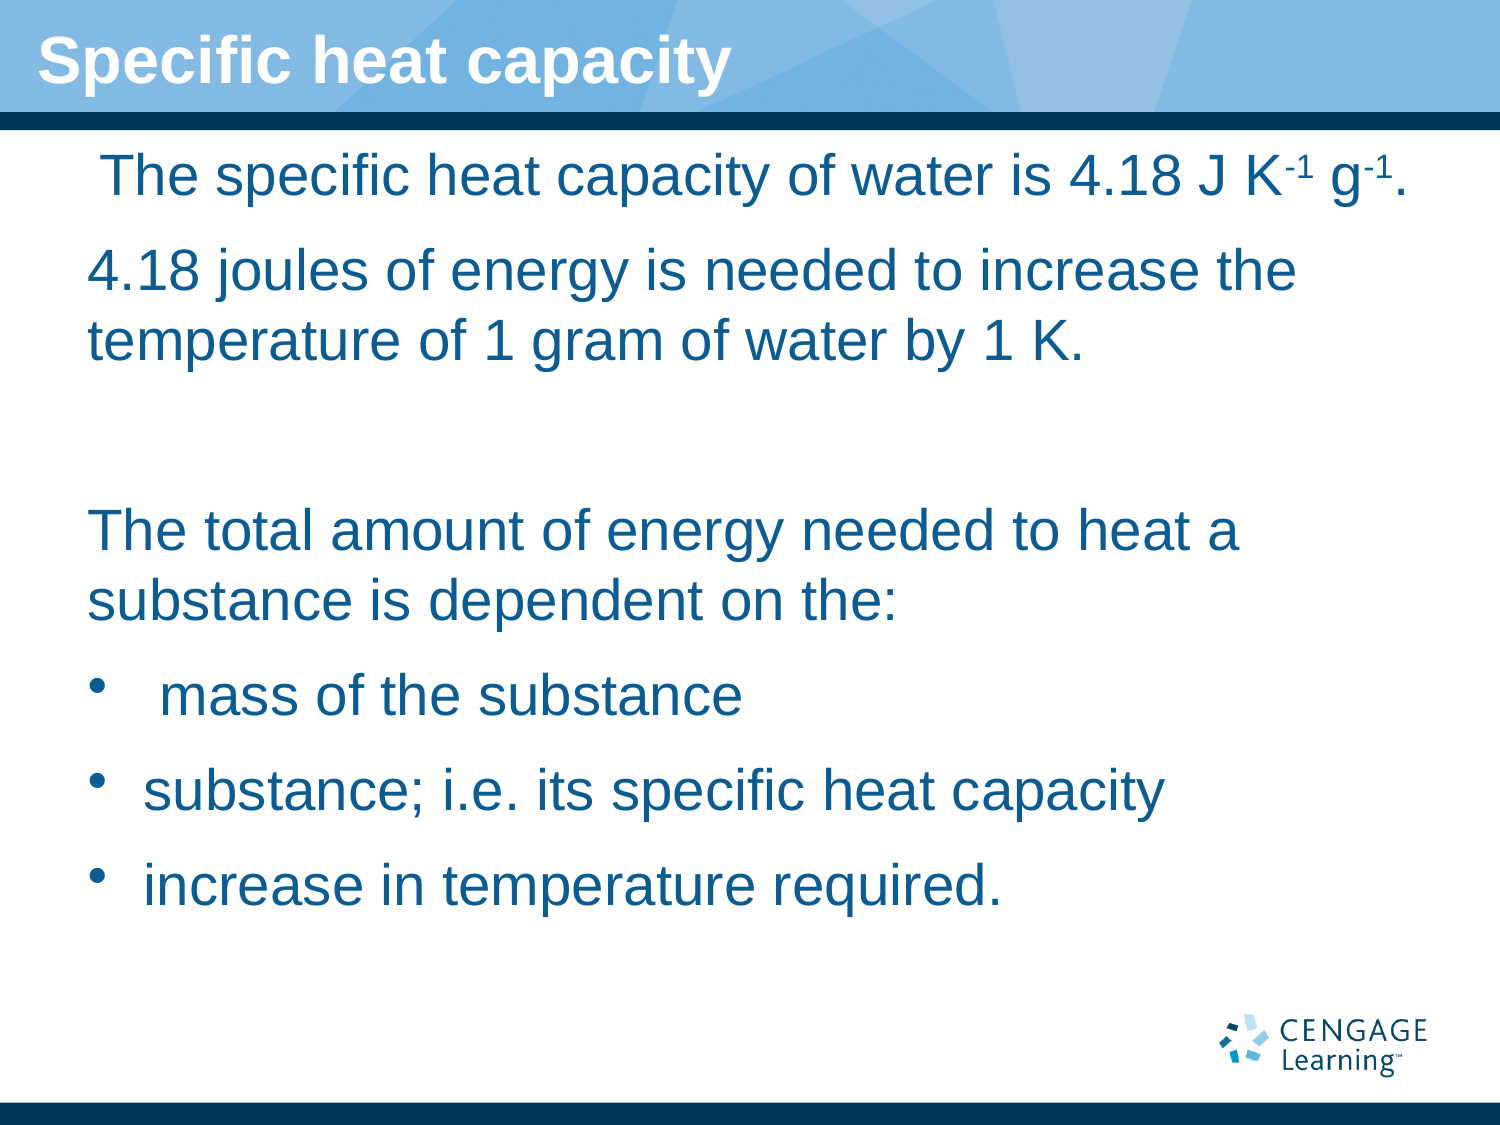

# Specific heat capacity
The specific heat capacity of water is 4.18 J K-1 g-1.
4.18 joules of energy is needed to increase the temperature of 1 gram of water by 1 K.

The total amount of energy needed to heat a substance is dependent on the:
 mass of the substance
substance; i.e. its specific heat capacity
increase in temperature required.